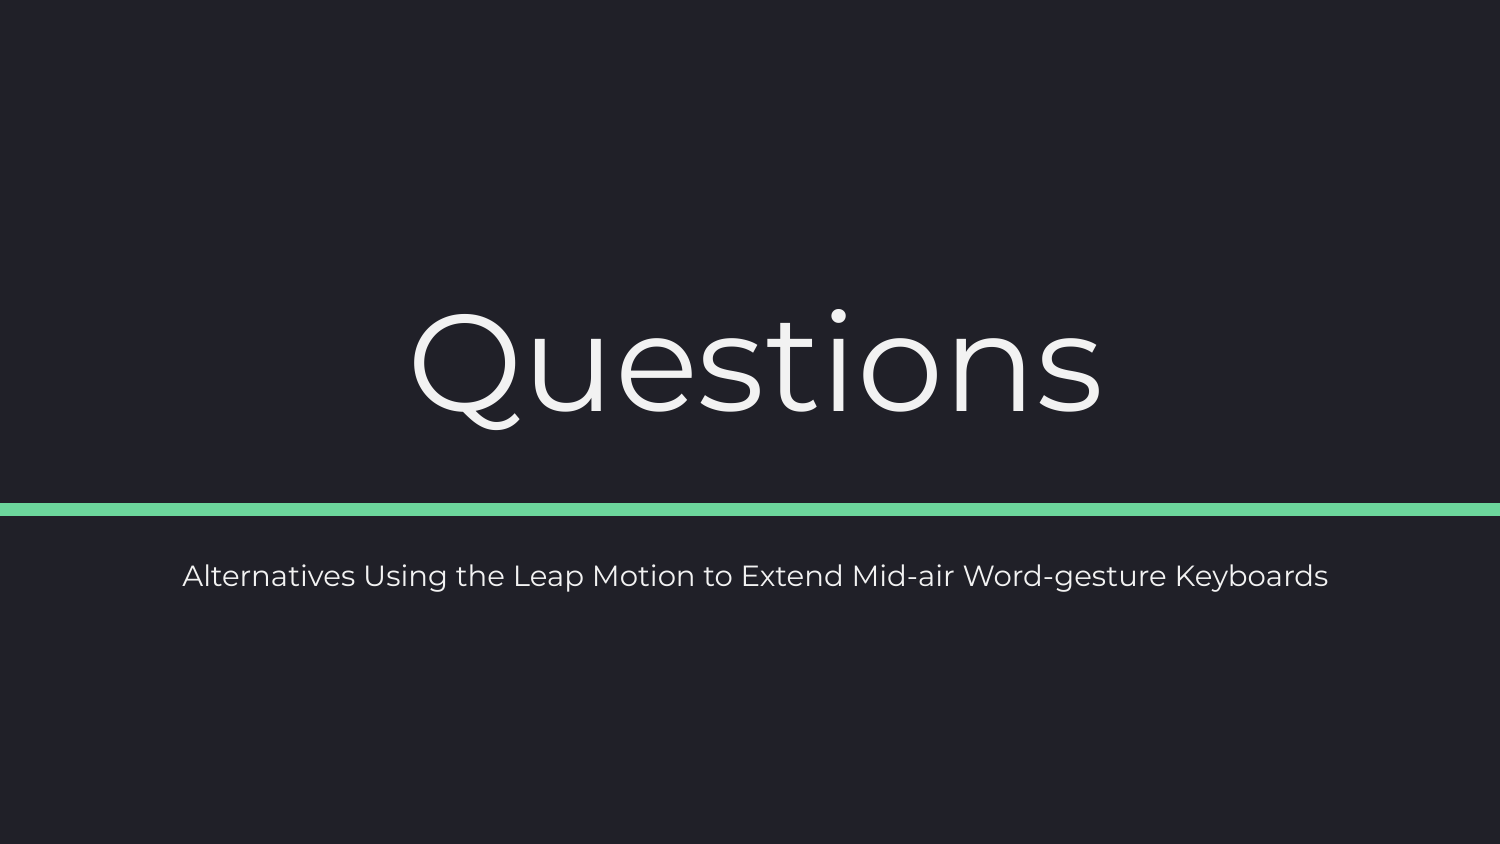

# Questions
Alternatives Using the Leap Motion to Extend Mid-air Word-gesture Keyboards